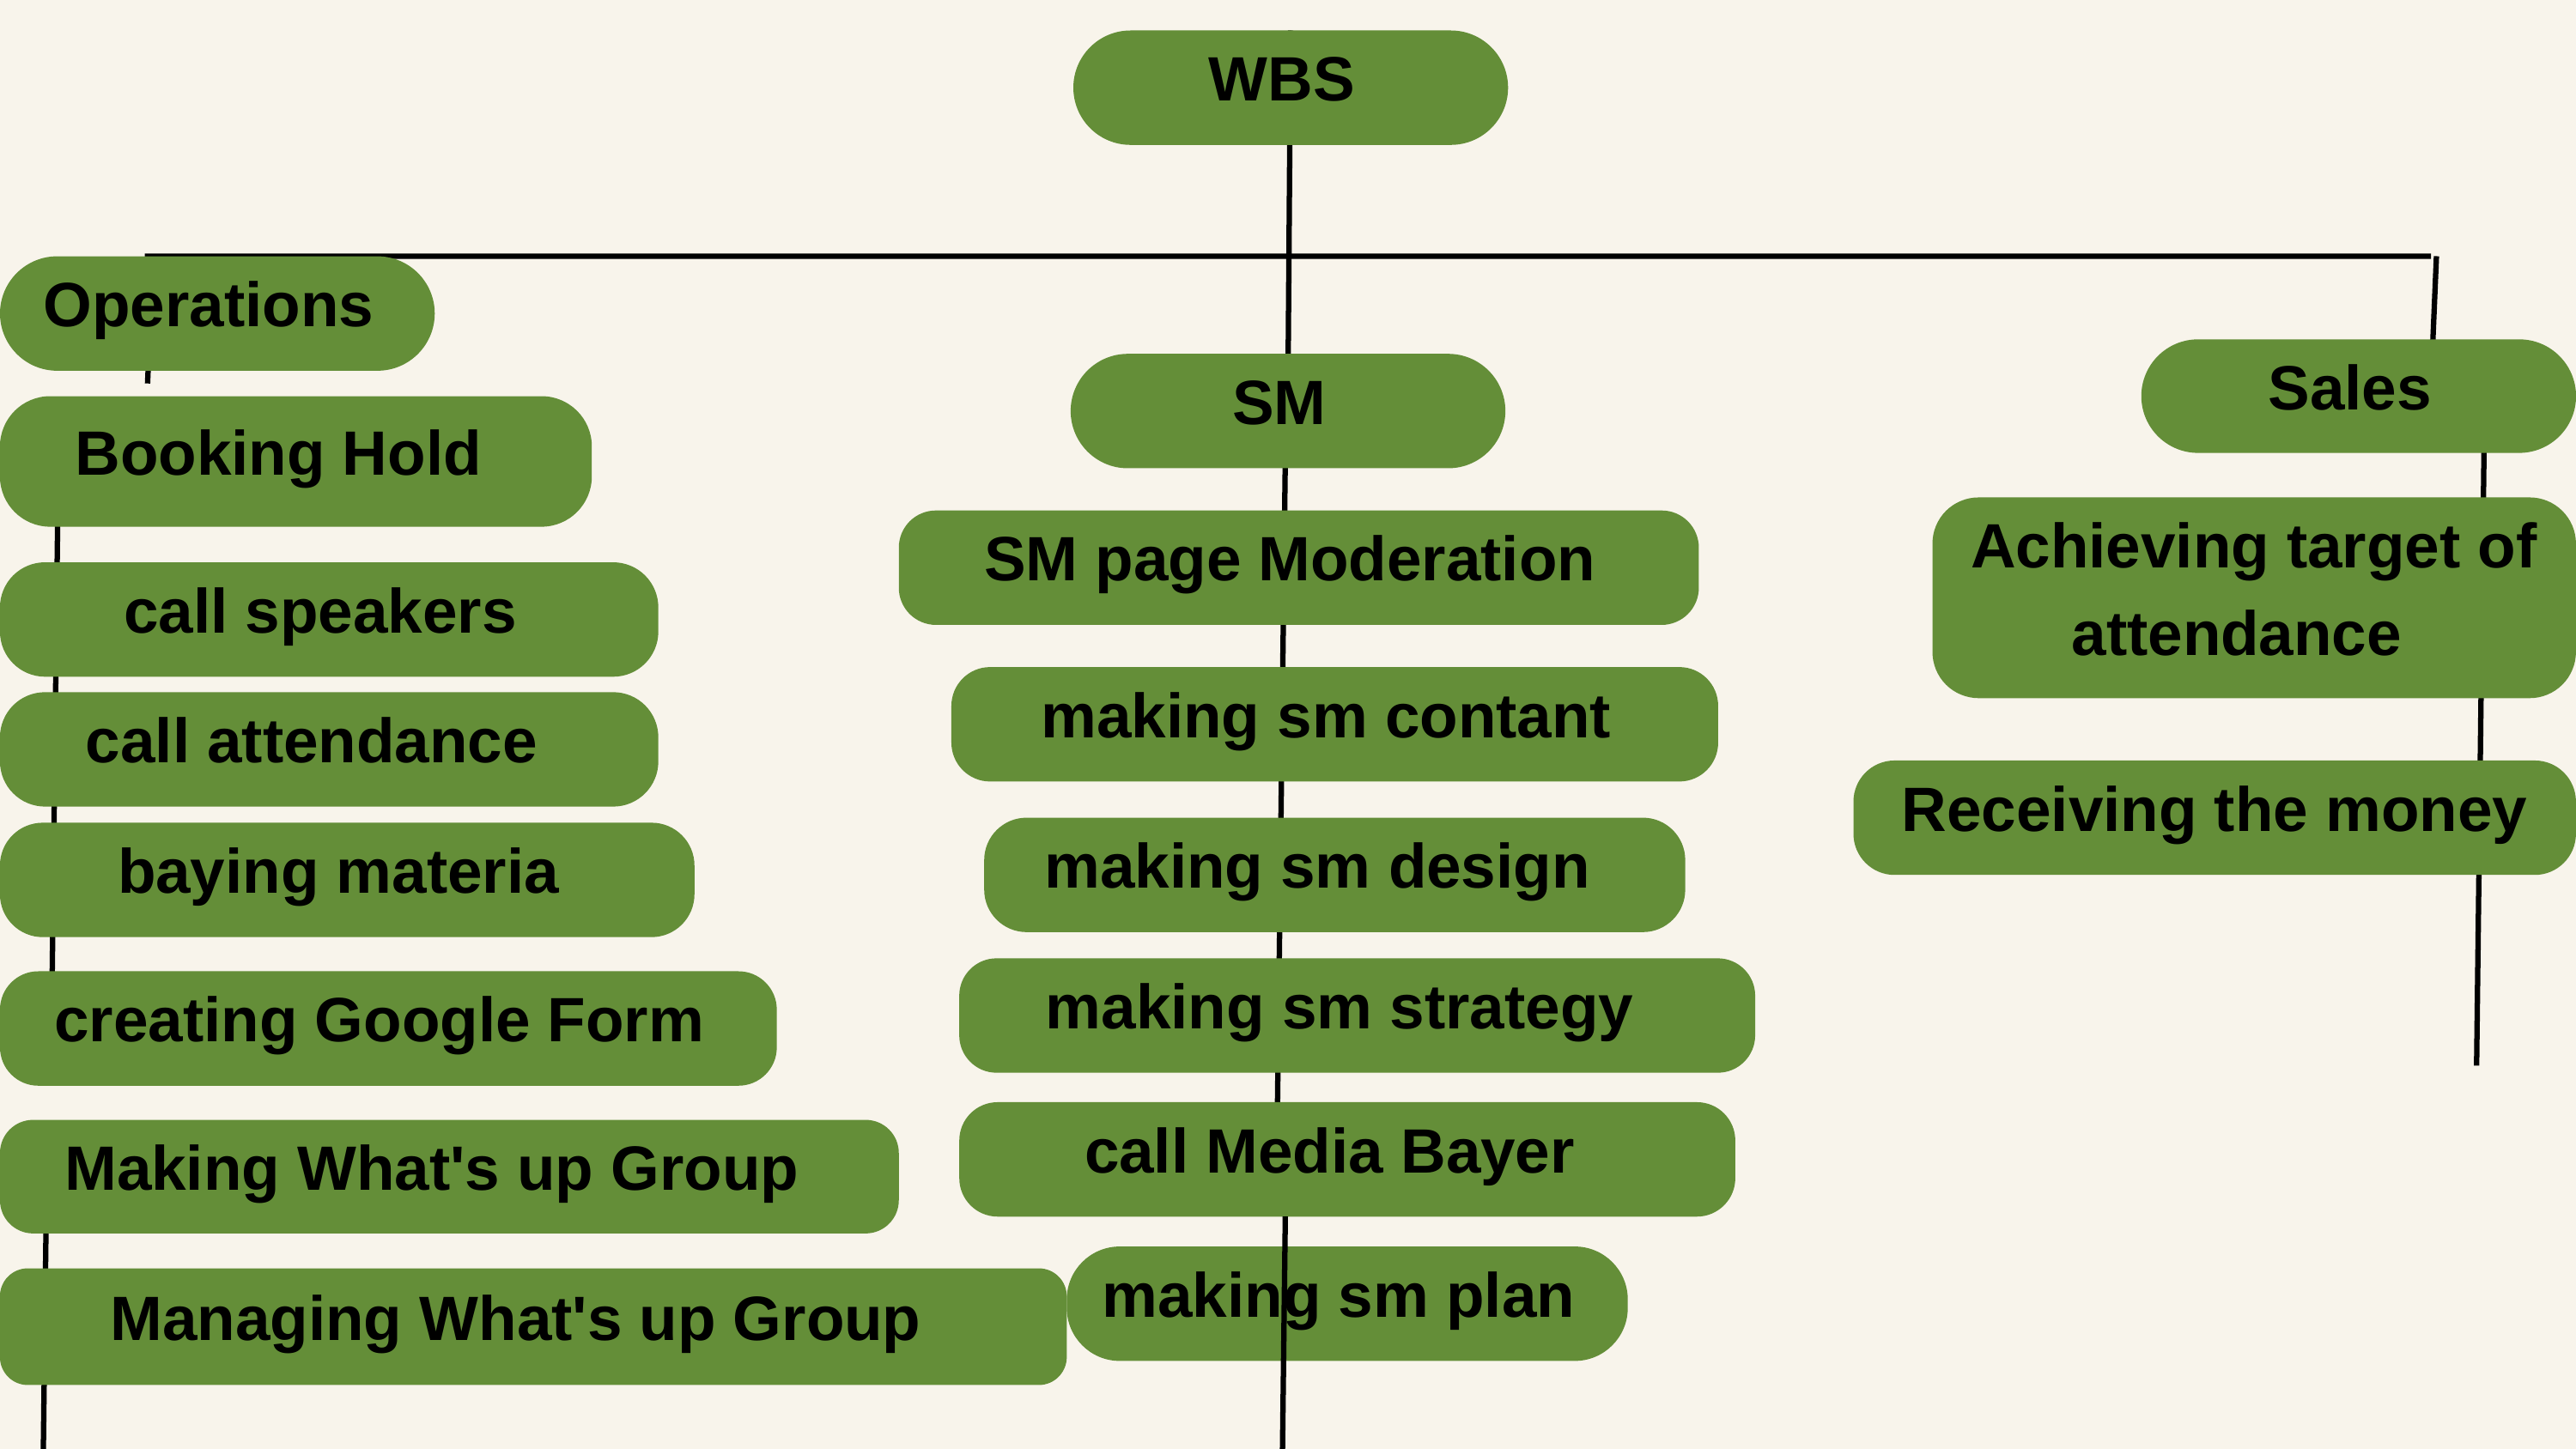

WBS

Operations

Sales

SM

Booking Hold

Achieving target of attendance

SM page Moderation

call speakers

making sm contant

call attendance

Receiving the money

making sm design

baying materia

making sm strategy

creating Google Form

call Media Bayer

Making What's up Group

making sm plan

Managing What's up Group